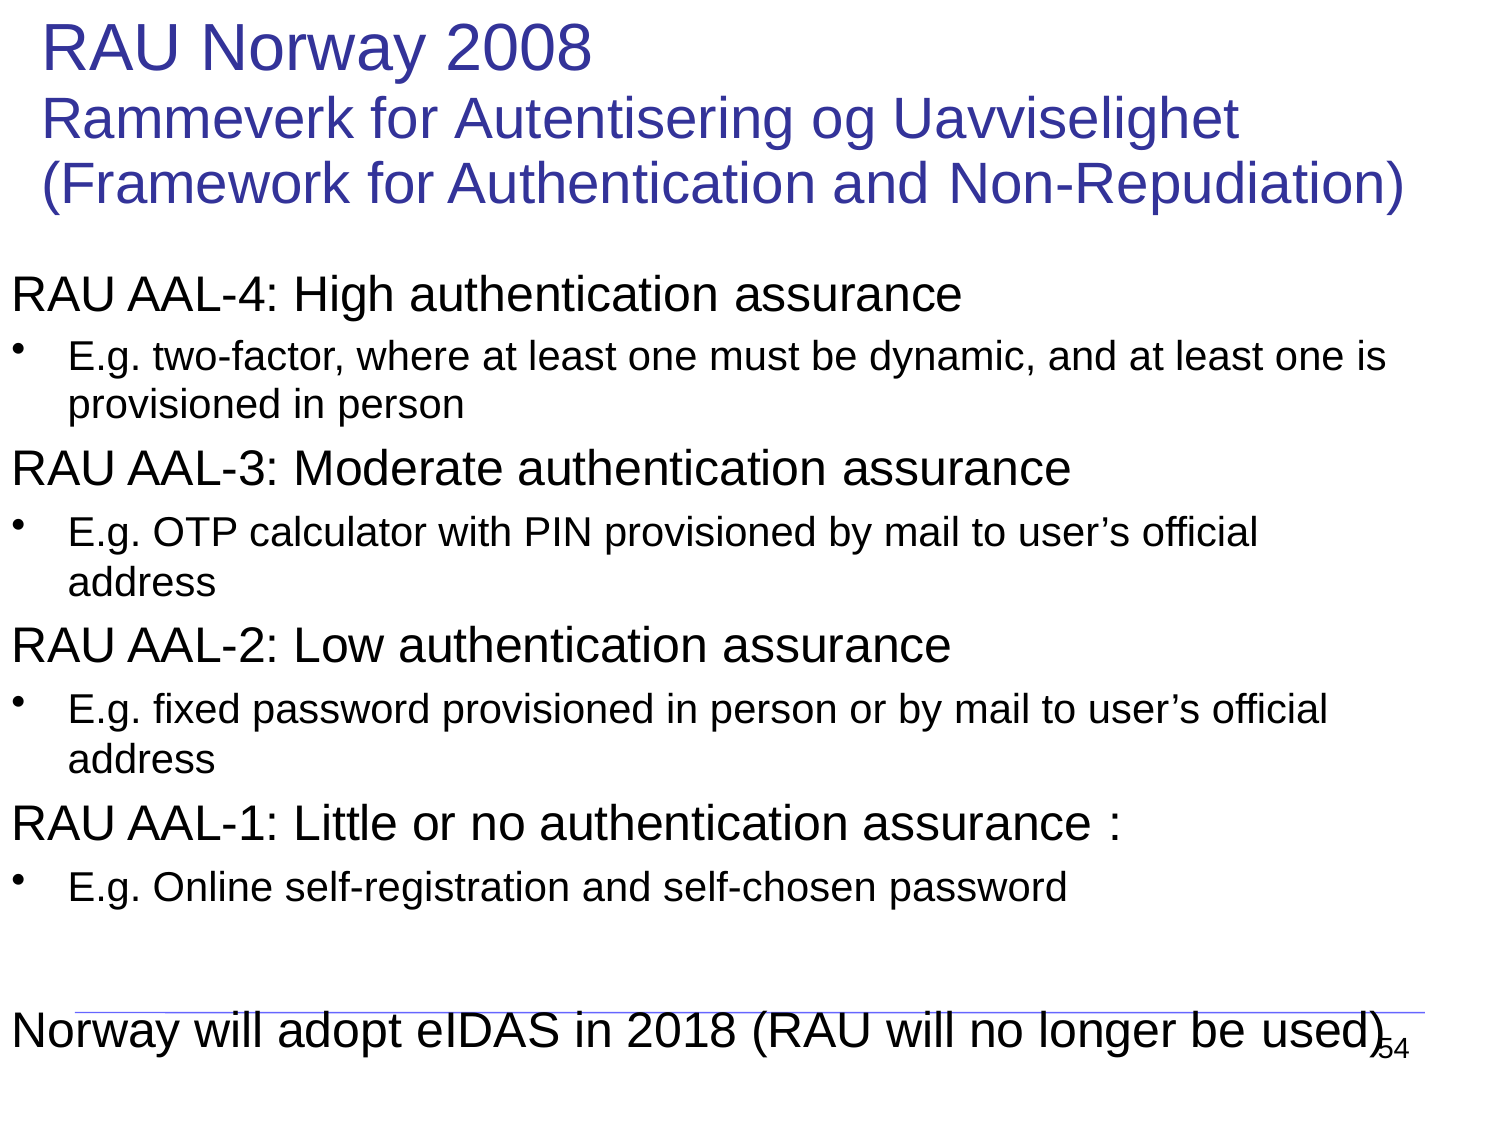

# RAU Norway 2008
Rammeverk for Autentisering og Uavviselighet  (Framework for Authentication and Non-Repudiation)
RAU AAL-4: High authentication assurance
E.g. two-factor, where at least one must be dynamic, and at least one is
provisioned in person
RAU AAL-3: Moderate authentication assurance
E.g. OTP calculator with PIN provisioned by mail to user’s official address
RAU AAL-2: Low authentication assurance
E.g. fixed password provisioned in person or by mail to user’s official address
RAU AAL-1: Little or no authentication assurance :
E.g. Online self-registration and self-chosen password

Norway will adopt eIDAS in 2018 (RAU will no longer be used)

54